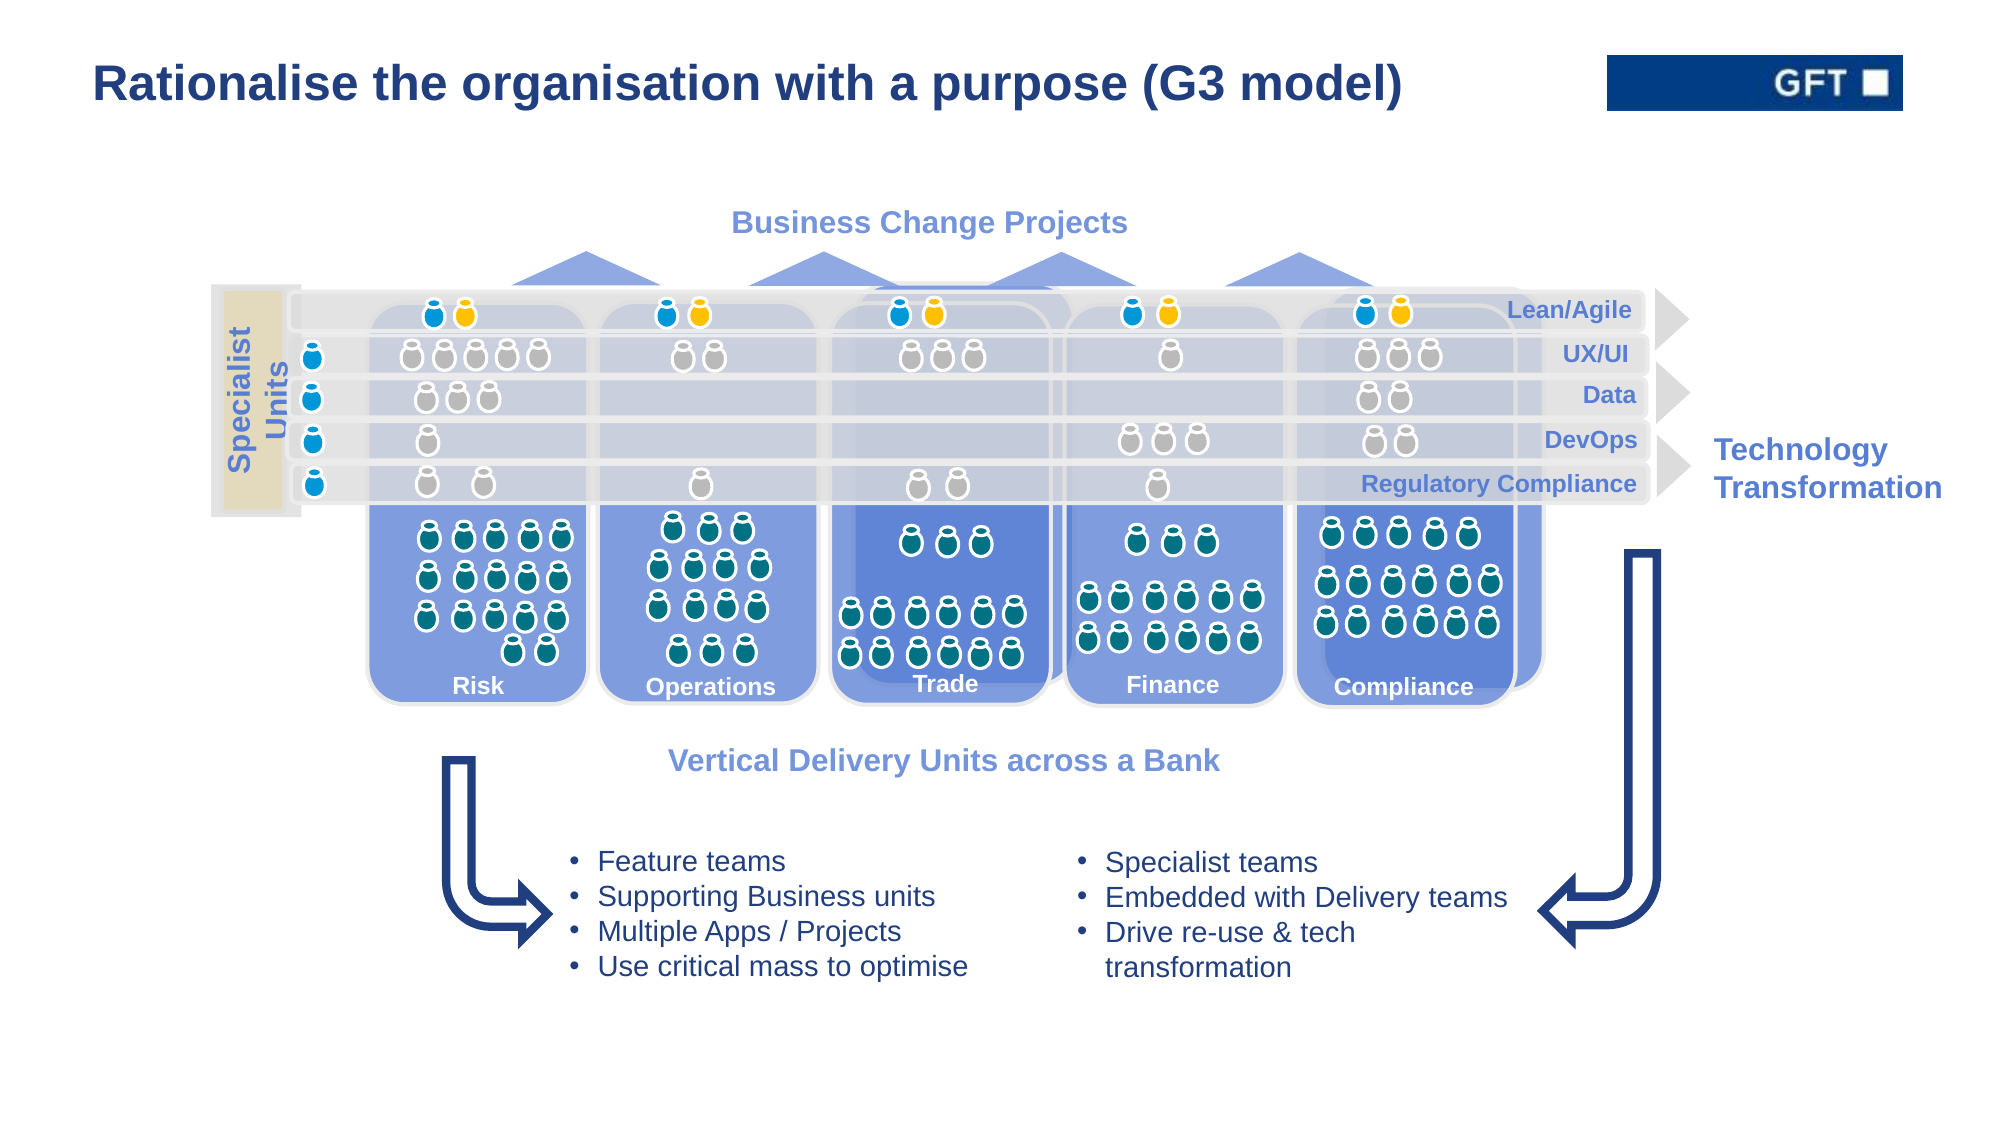

Rationalise the organisation with a purpose (G3 model)

Business Change Projects

Lean/Agile

UX/UI

Specialist Units

Data

DevOps

Technology Transformation

Regulatory Compliance

Trade
Finance
Risk
Compliance
Operations
Vertical Delivery Units across a Bank

Feature teams
Supporting Business units
Multiple Apps / Projects
Use critical mass to optimise
Specialist teams
Embedded with Delivery teams
Drive re-use & tech transformation